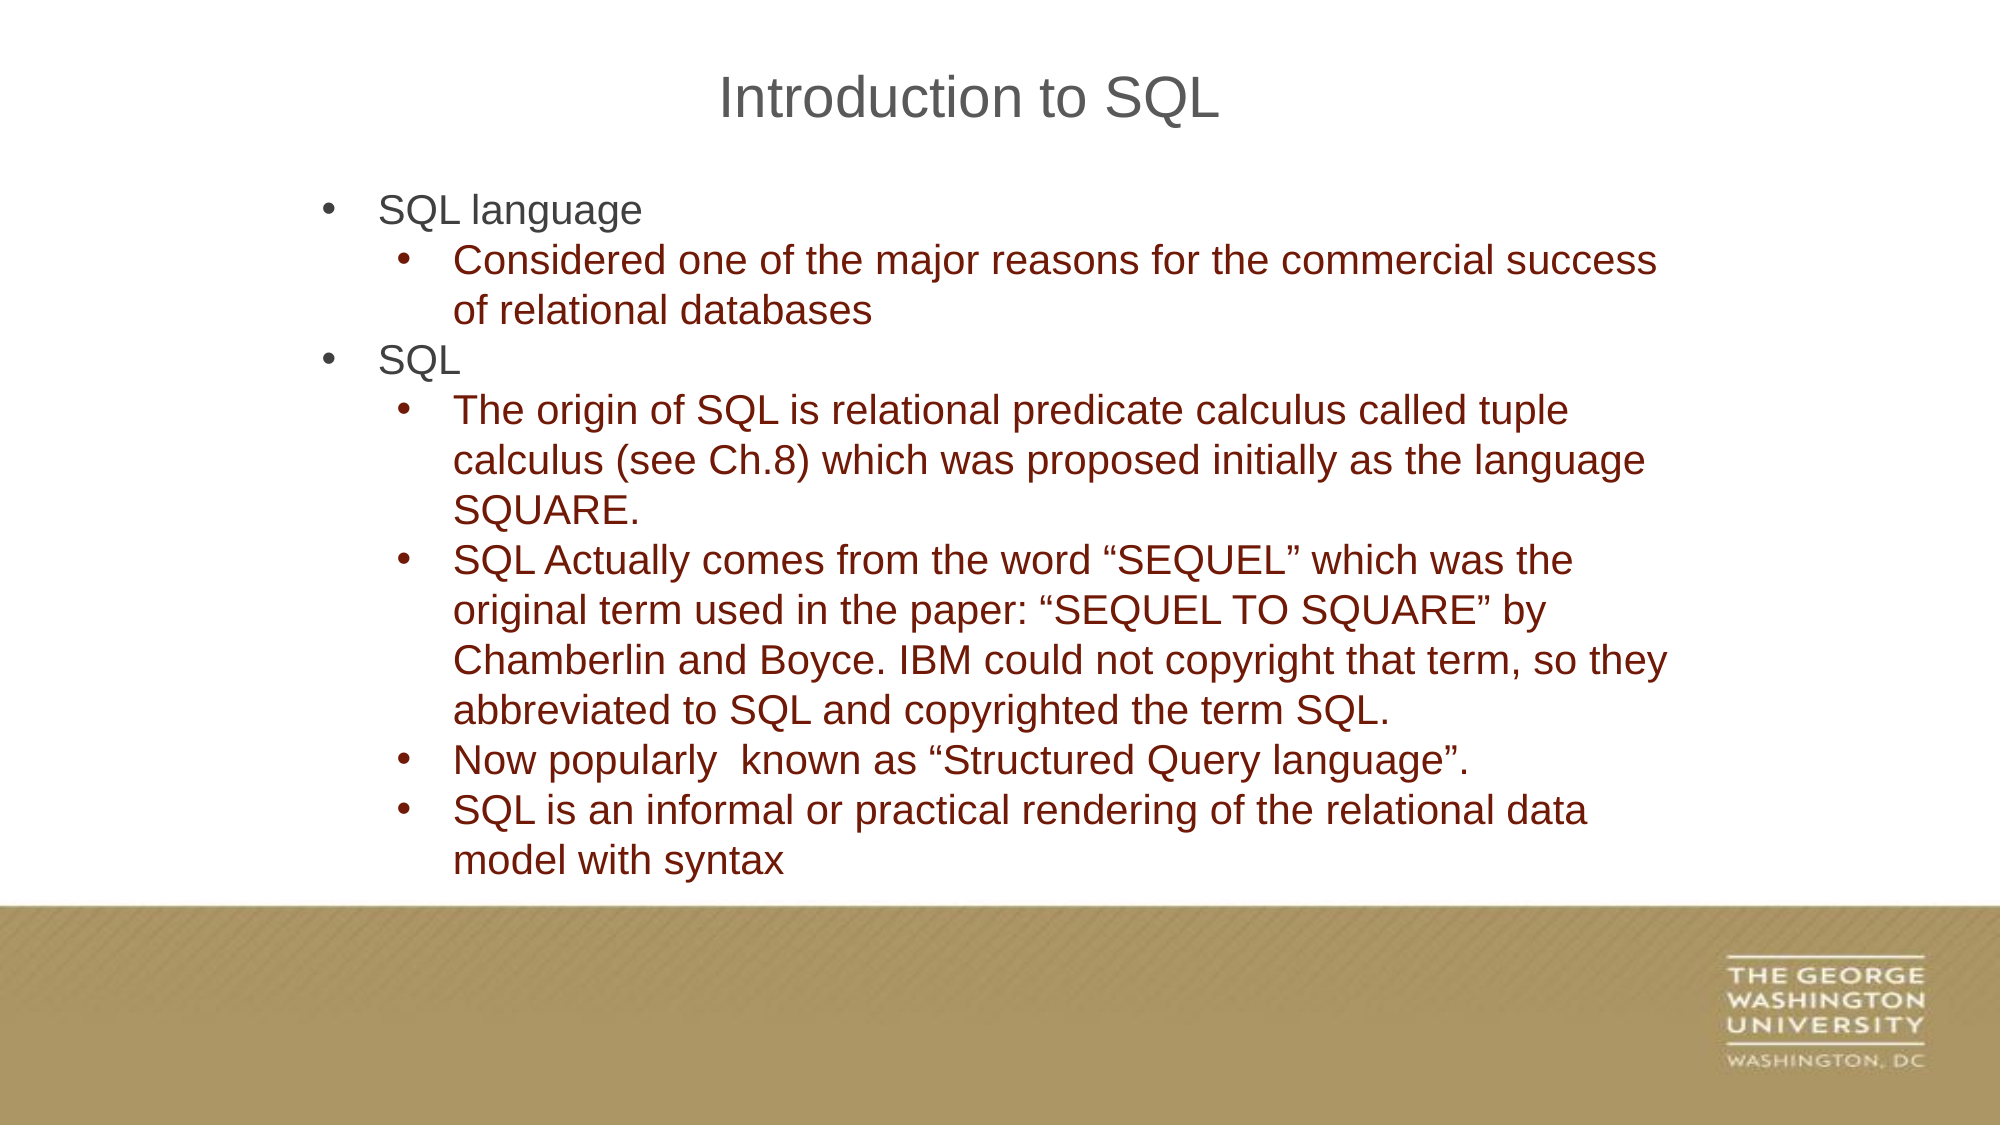

Introduction to SQL
SQL language
Considered one of the major reasons for the commercial success of relational databases
SQL
The origin of SQL is relational predicate calculus called tuple calculus (see Ch.8) which was proposed initially as the language SQUARE.
SQL Actually comes from the word “SEQUEL” which was the original term used in the paper: “SEQUEL TO SQUARE” by Chamberlin and Boyce. IBM could not copyright that term, so they abbreviated to SQL and copyrighted the term SQL.
Now popularly  known as “Structured Query language”.
SQL is an informal or practical rendering of the relational data model with syntax